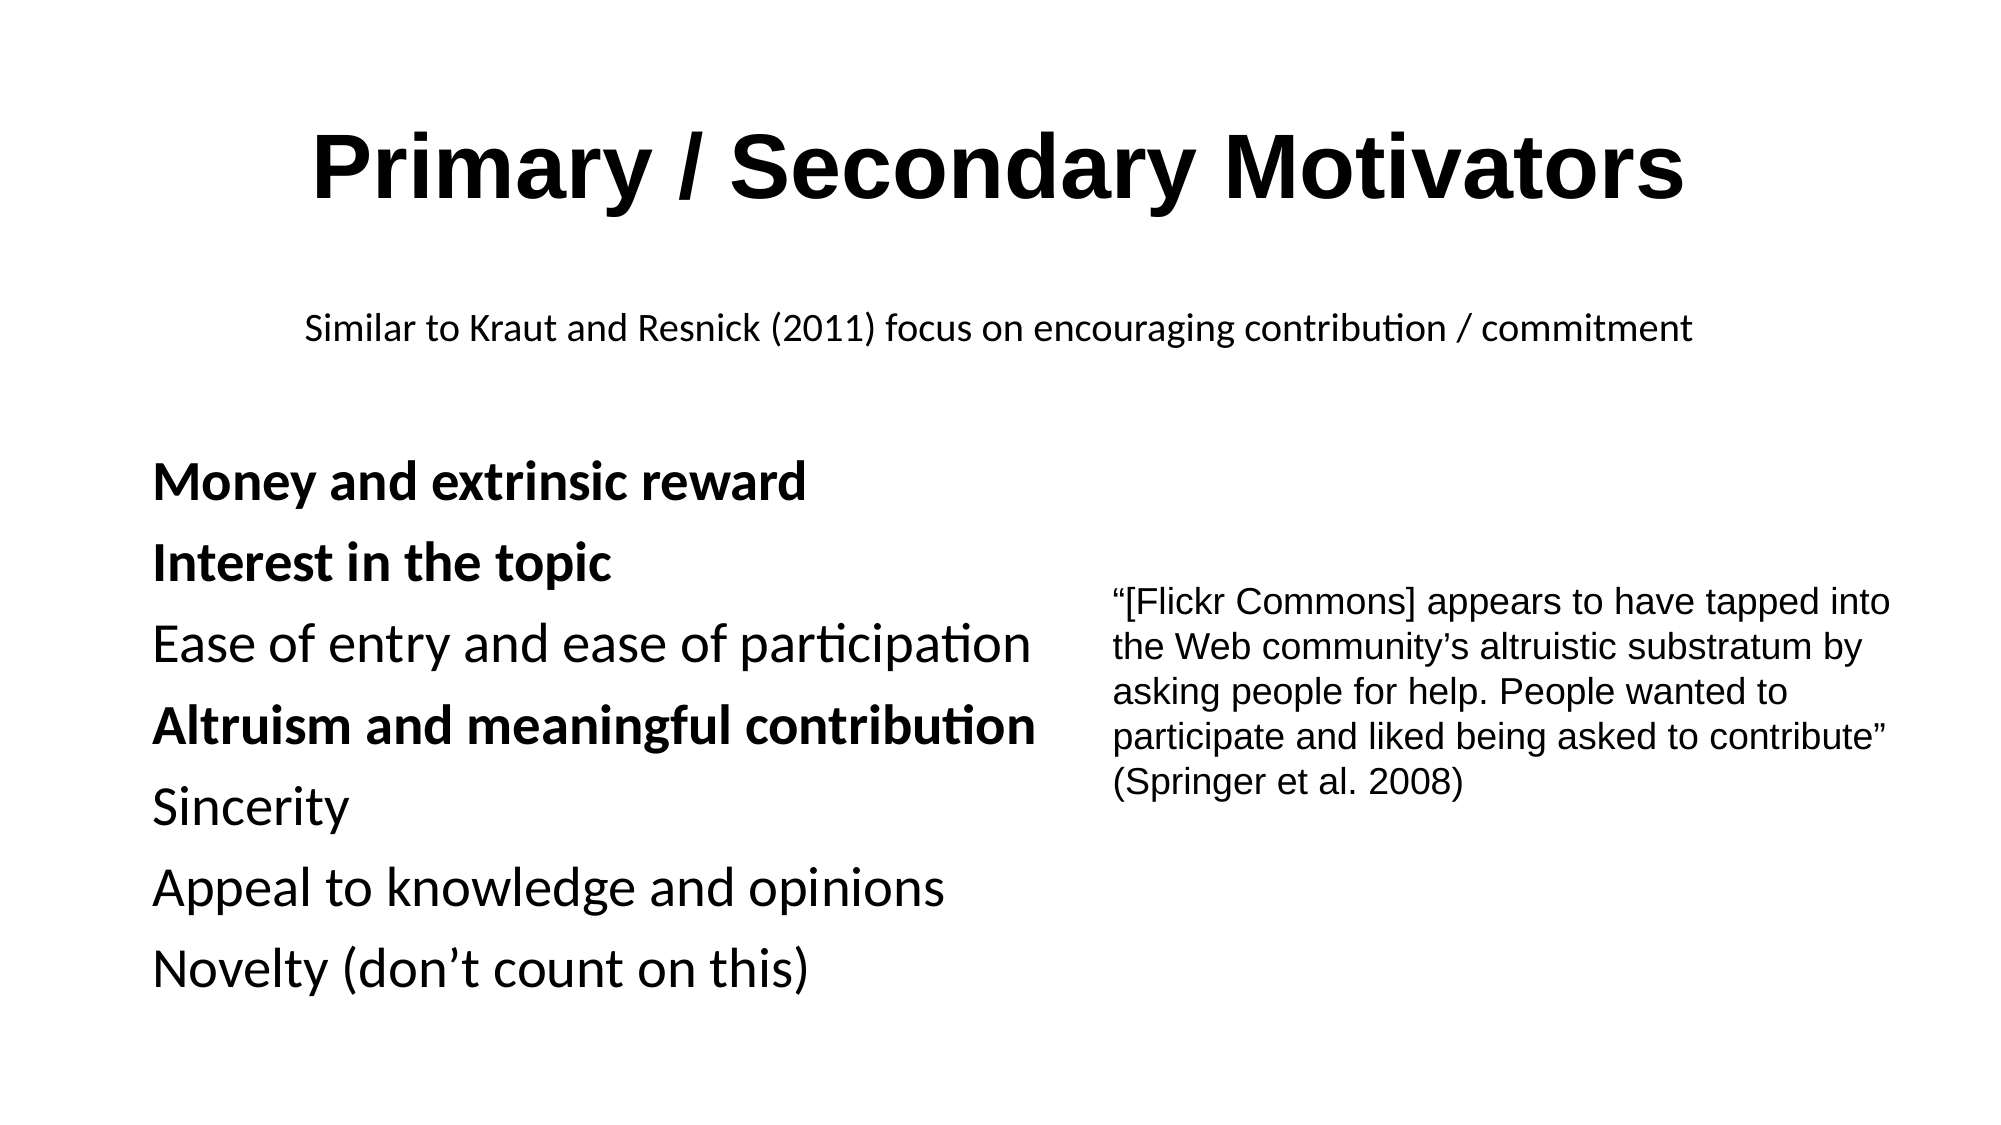

# Primary / Secondary Motivators
Similar to Kraut and Resnick (2011) focus on encouraging contribution / commitment

Money and extrinsic reward
Interest in the topic
Ease of entry and ease of participation
Altruism and meaningful contribution
Sincerity
Appeal to knowledge and opinions
Novelty (don’t count on this)

“[Flickr Commons] appears to have tapped into
the Web community’s altruistic substratum by asking people for help. People wanted to participate and liked being asked to contribute” (Springer et al. 2008)